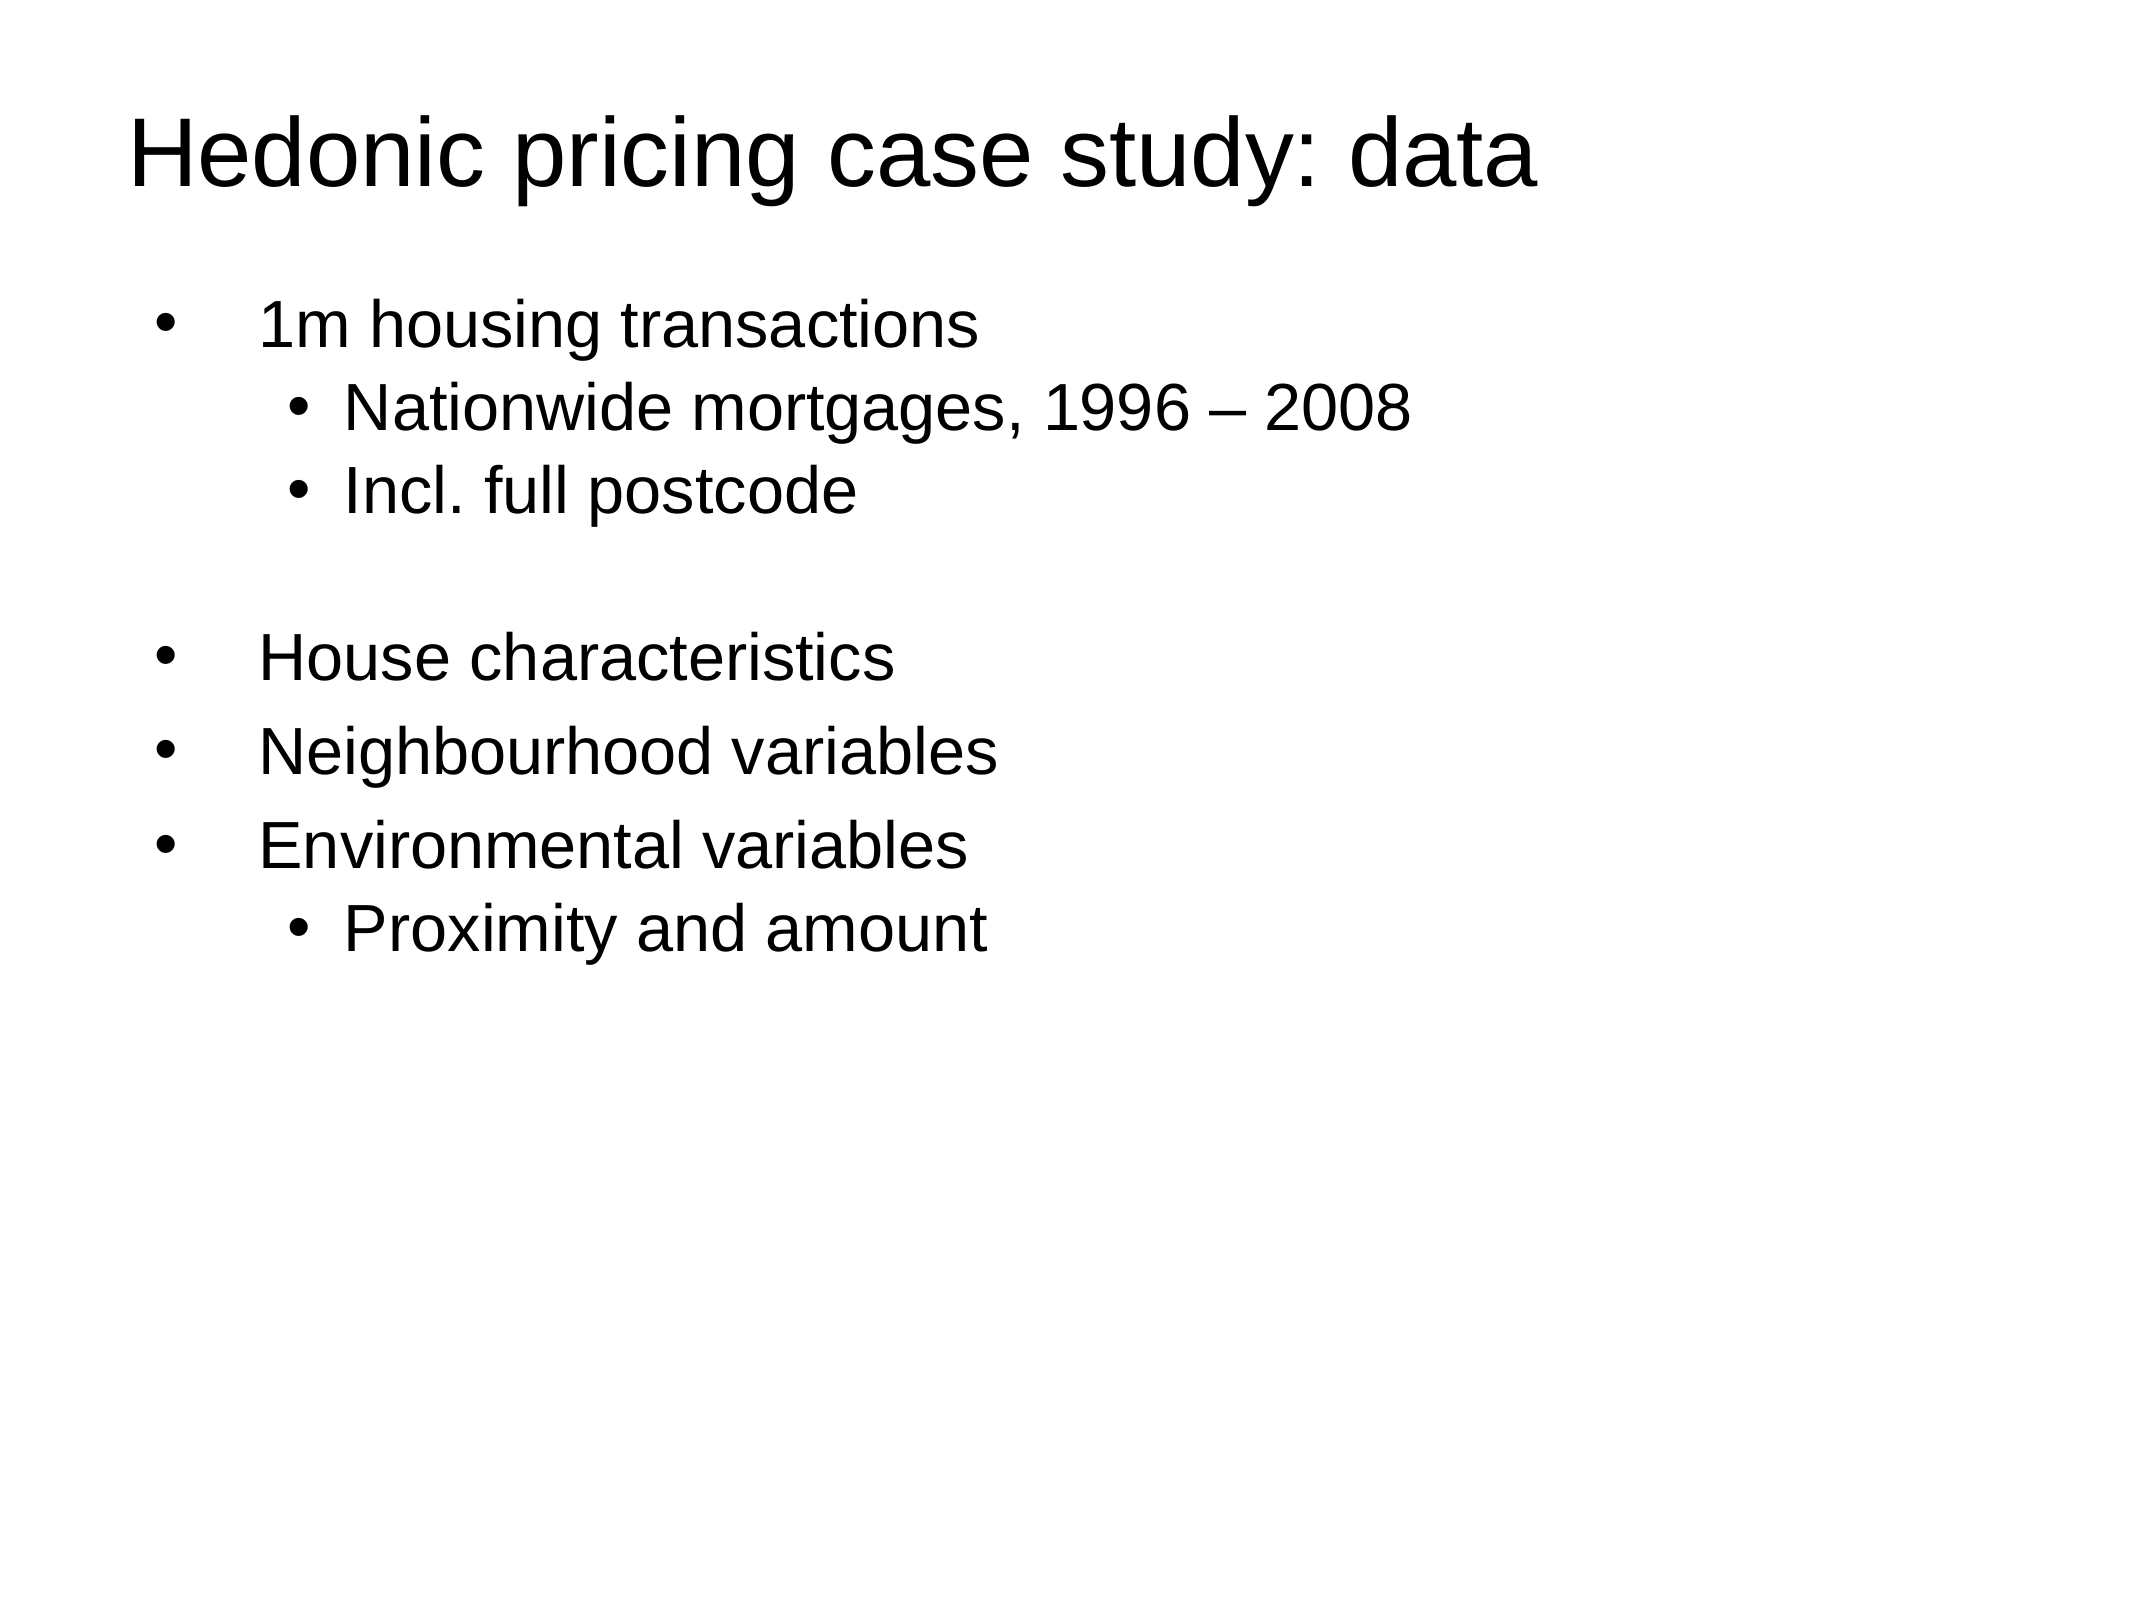

# Hedonic pricing case study: data
1m housing transactions
Nationwide mortgages, 1996 – 2008
Incl. full postcode
House characteristics
Neighbourhood variables
Environmental variables
Proximity and amount